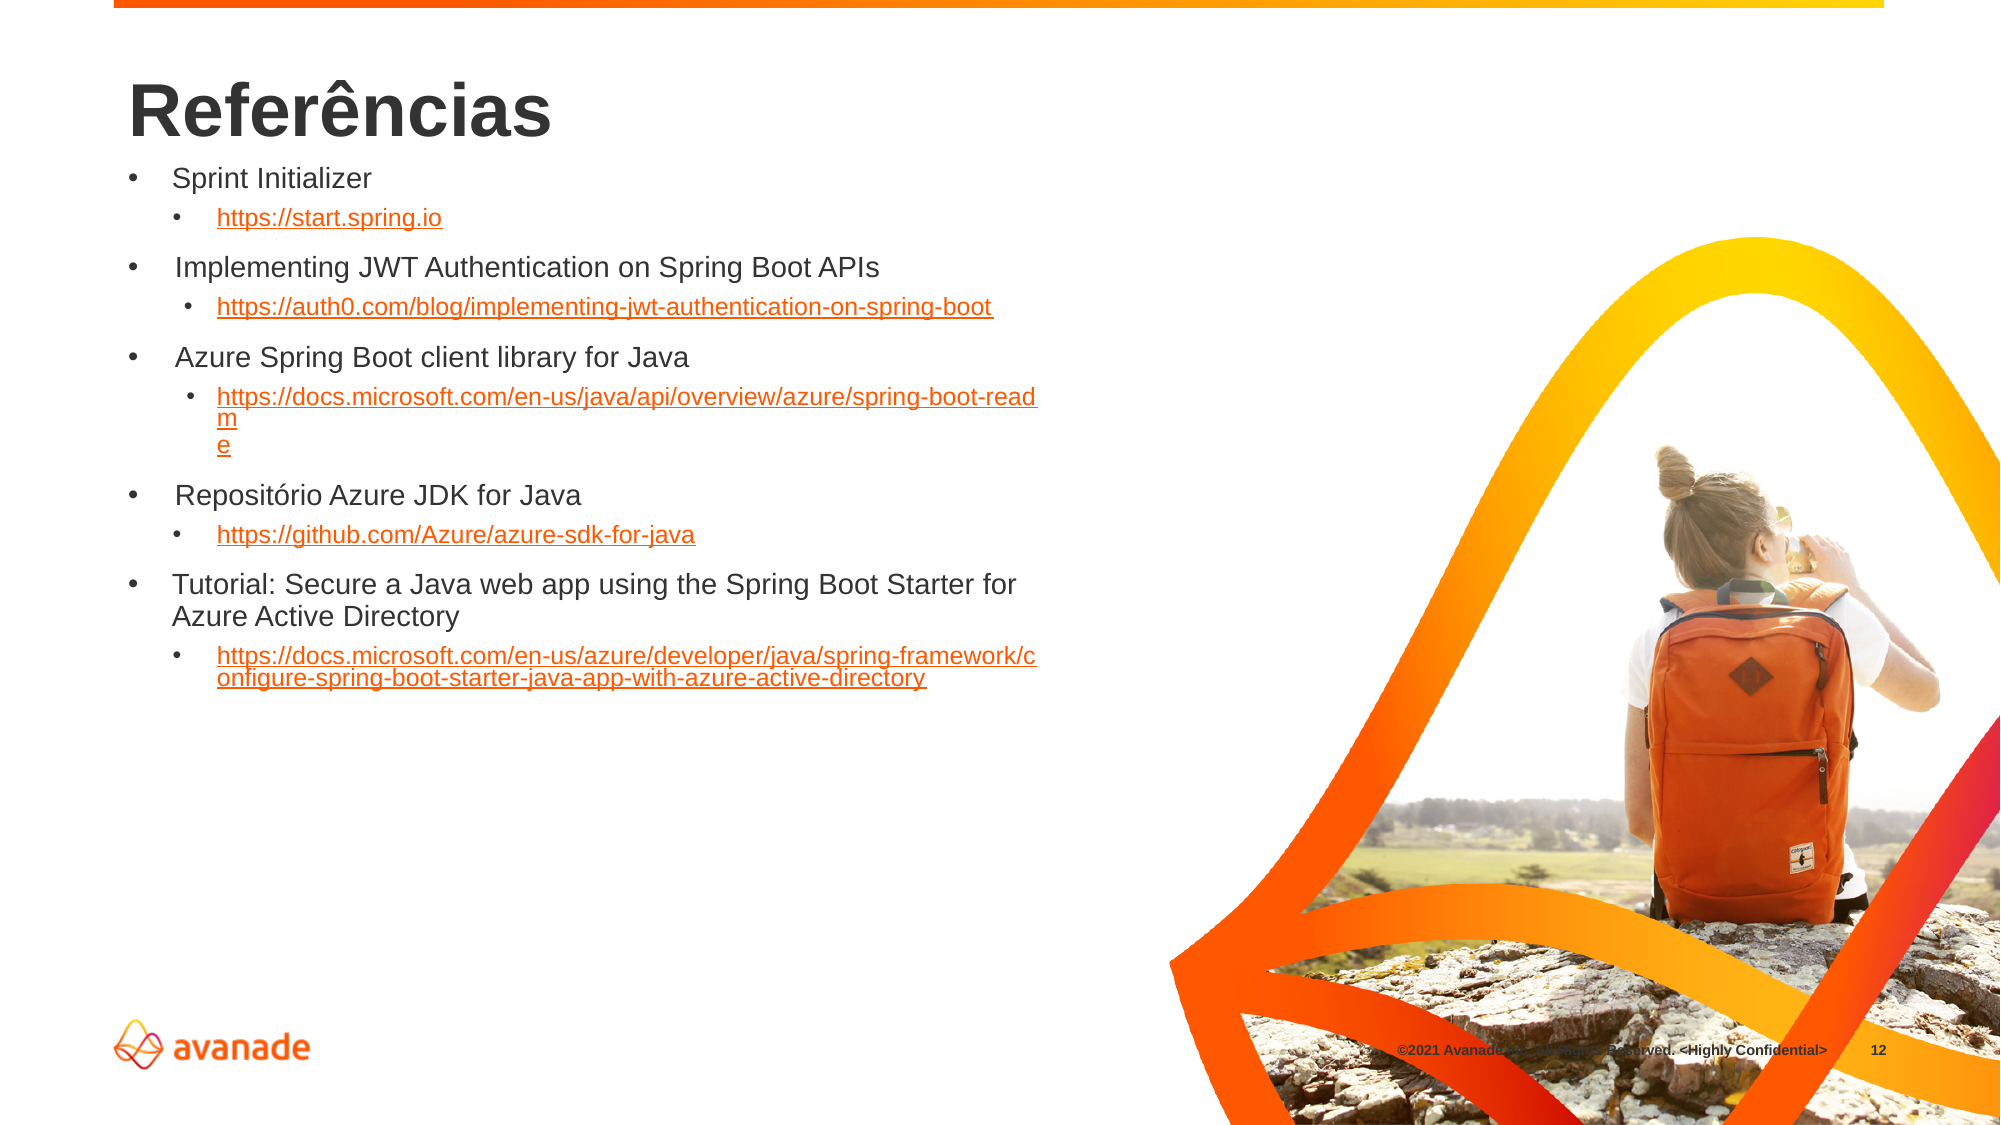

Referências
Sprint Initializer
https://start.spring.io
Implementing JWT Authentication on Spring Boot APIs
https://auth0.com/blog/implementing-jwt-authentication-on-spring-boot
Azure Spring Boot client library for Java
https://docs.microsoft.com/en-us/java/api/overview/azure/spring-boot-readme
Repositório Azure JDK for Java
https://github.com/Azure/azure-sdk-for-java
Tutorial: Secure a Java web app using the Spring Boot Starter for Azure Active Directory
https://docs.microsoft.com/en-us/azure/developer/java/spring-framework/configure-spring-boot-starter-java-app-with-azure-active-directory